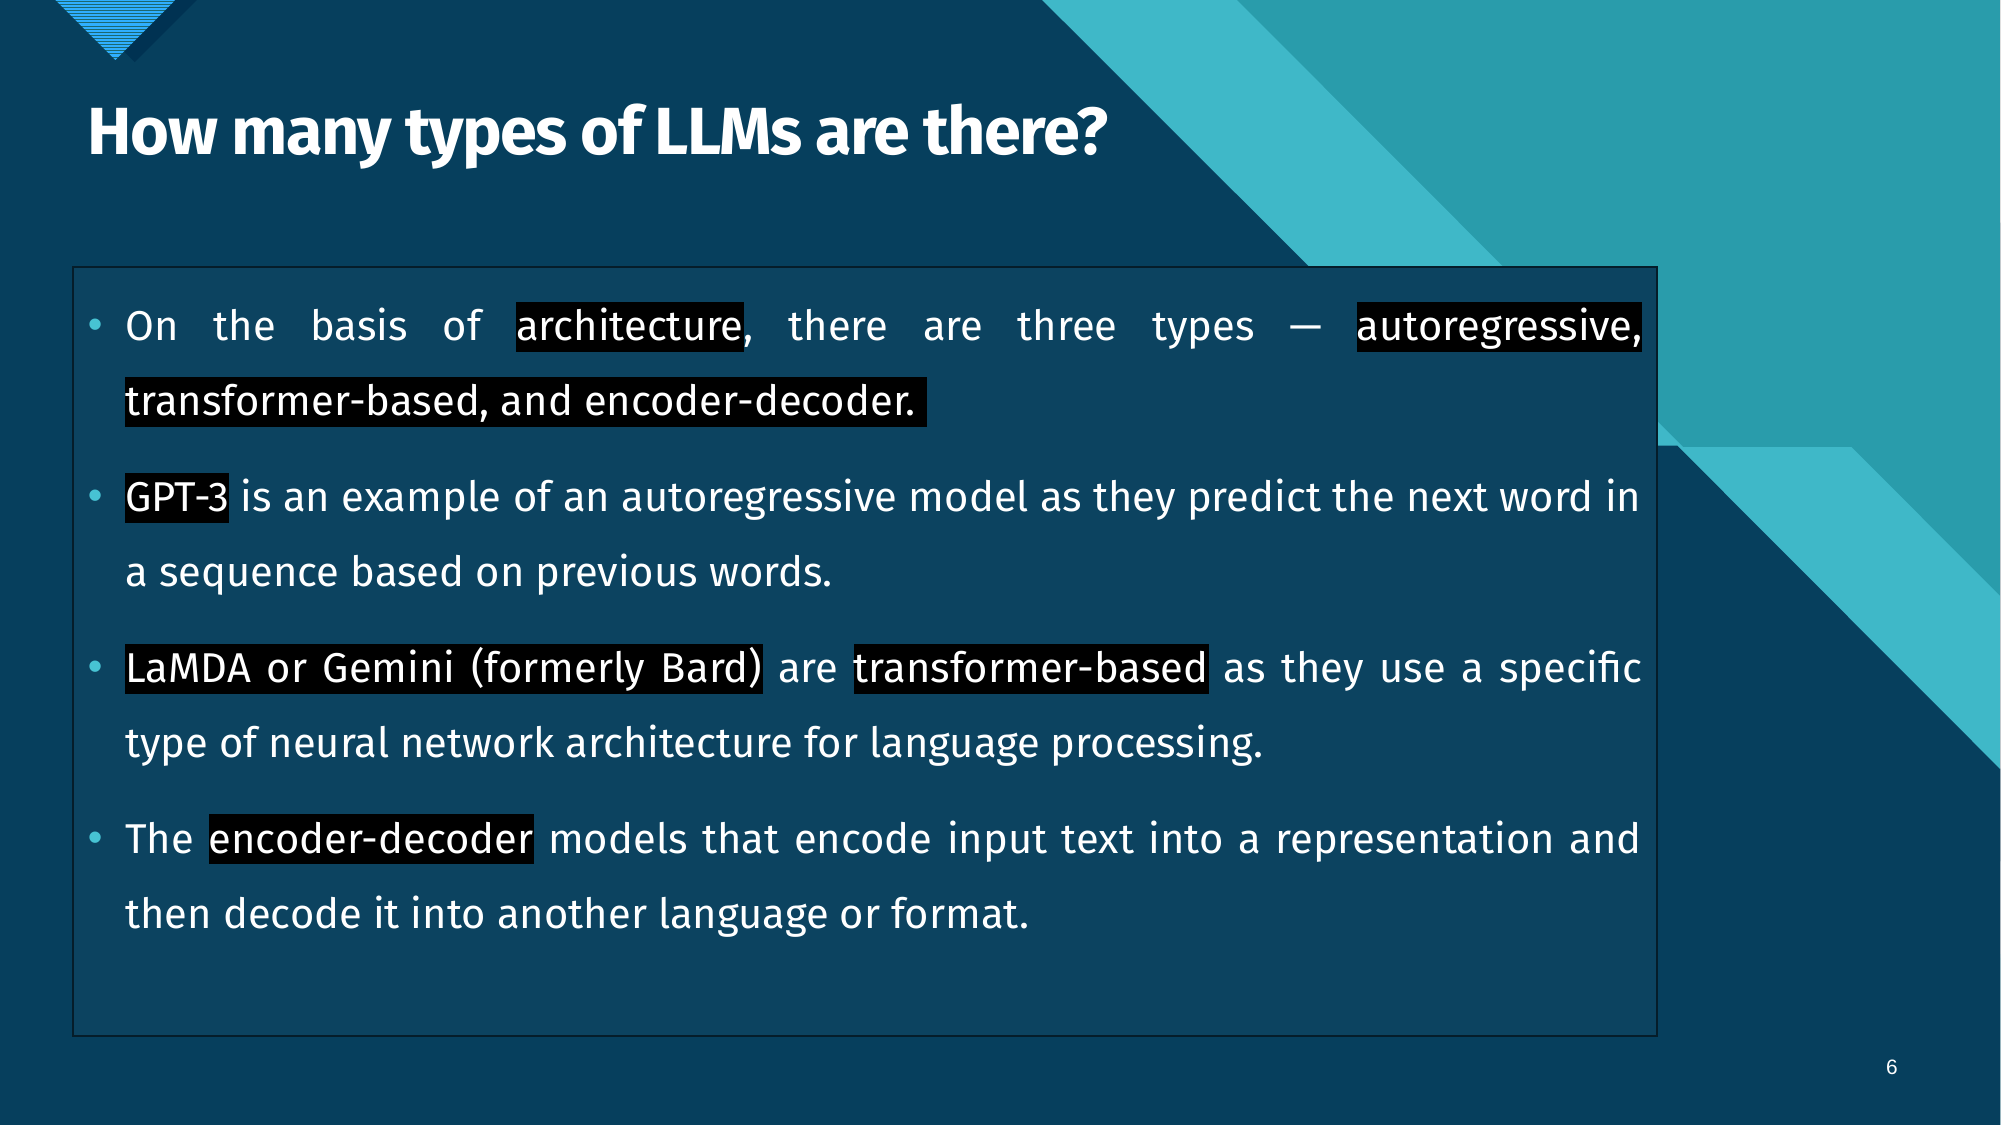

# How many types of LLMs are there?
On the basis of architecture, there are three types — autoregressive, transformer-based, and encoder-decoder.
GPT-3 is an example of an autoregressive model as they predict the next word in a sequence based on previous words.
LaMDA or Gemini (formerly Bard) are transformer-based as they use a specific type of neural network architecture for language processing.
The encoder-decoder models that encode input text into a representation and then decode it into another language or format.
6